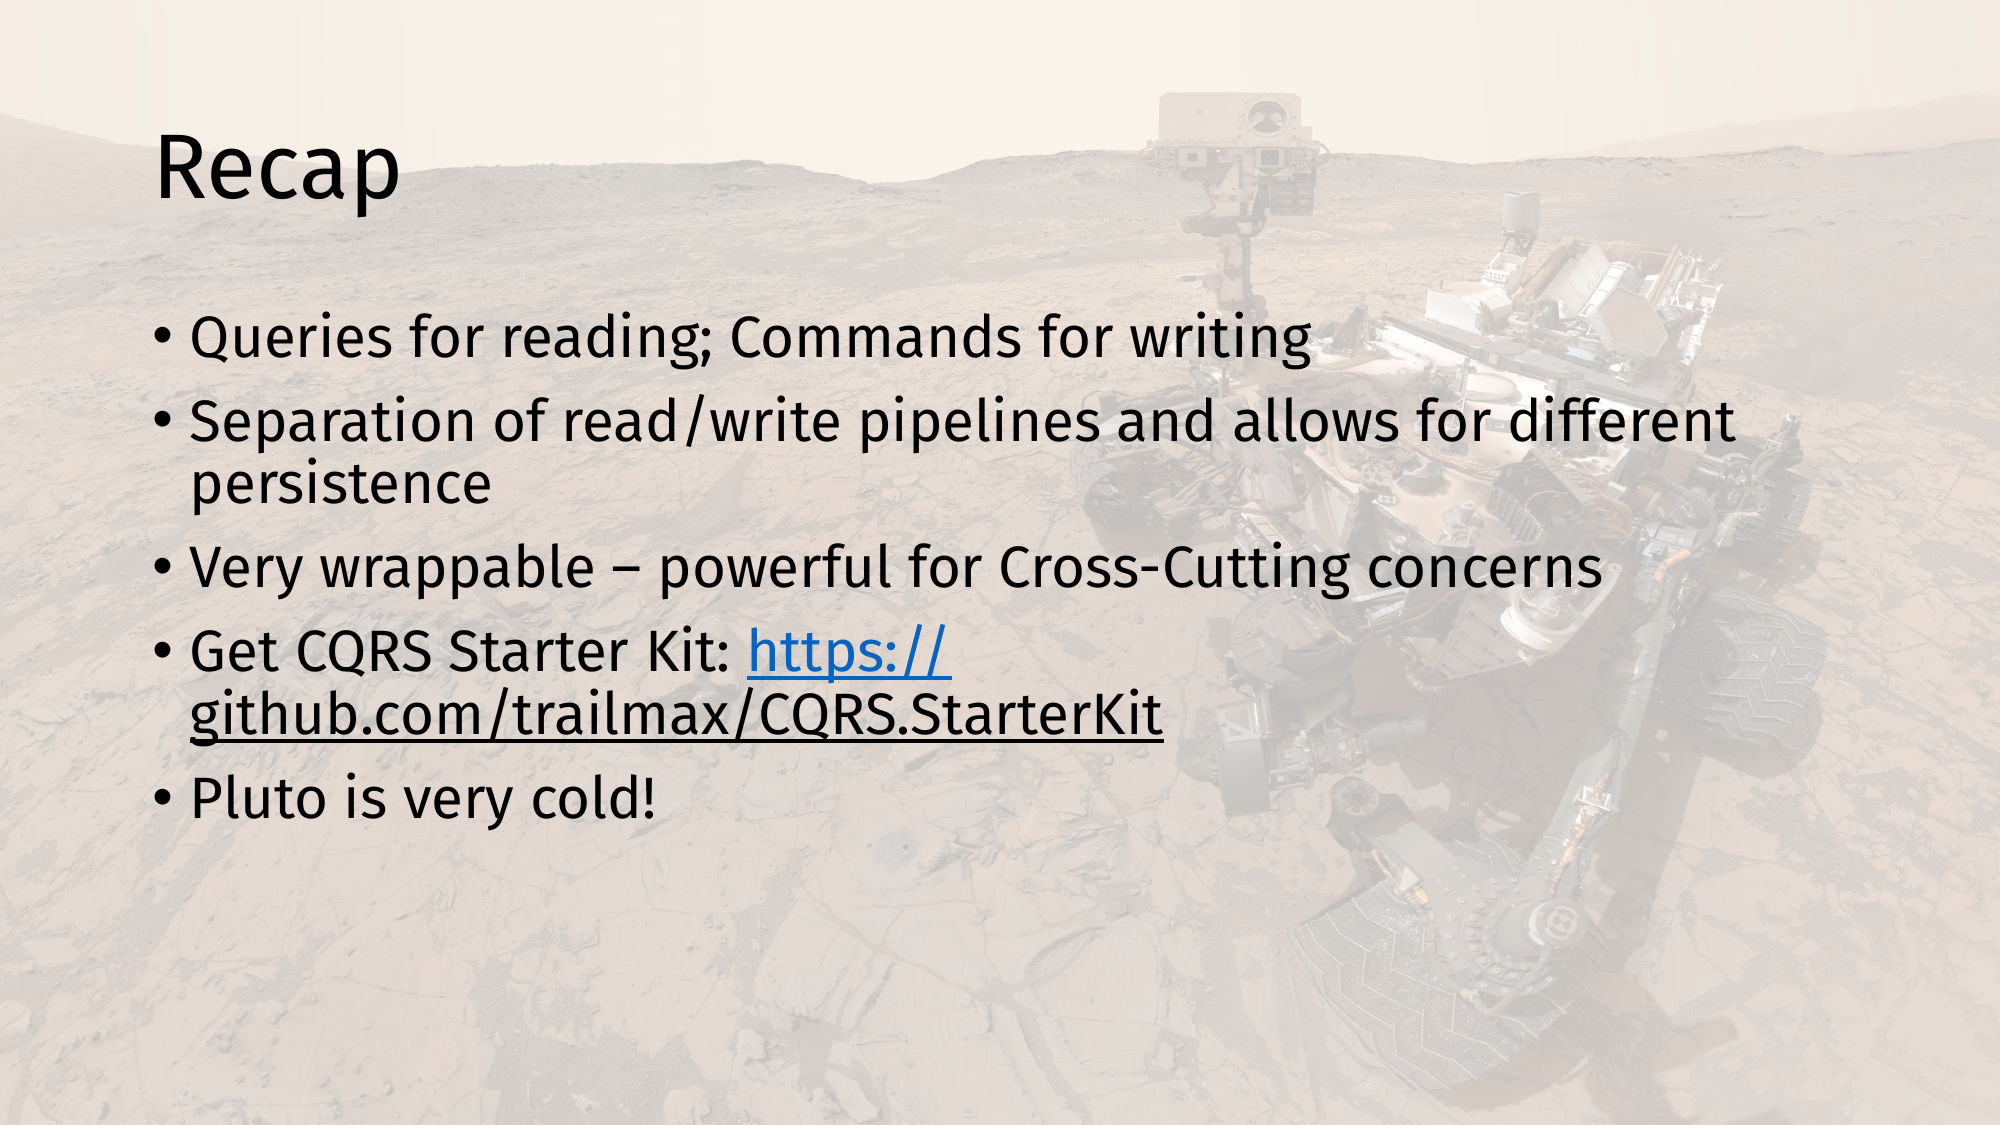

# Recap
Queries for reading; Commands for writing
Separation of read/write pipelines and allows for different persistence
Very wrappable – powerful for Cross-Cutting concerns
Get CQRS Starter Kit: https://github.com/trailmax/CQRS.StarterKit
Pluto is very cold!